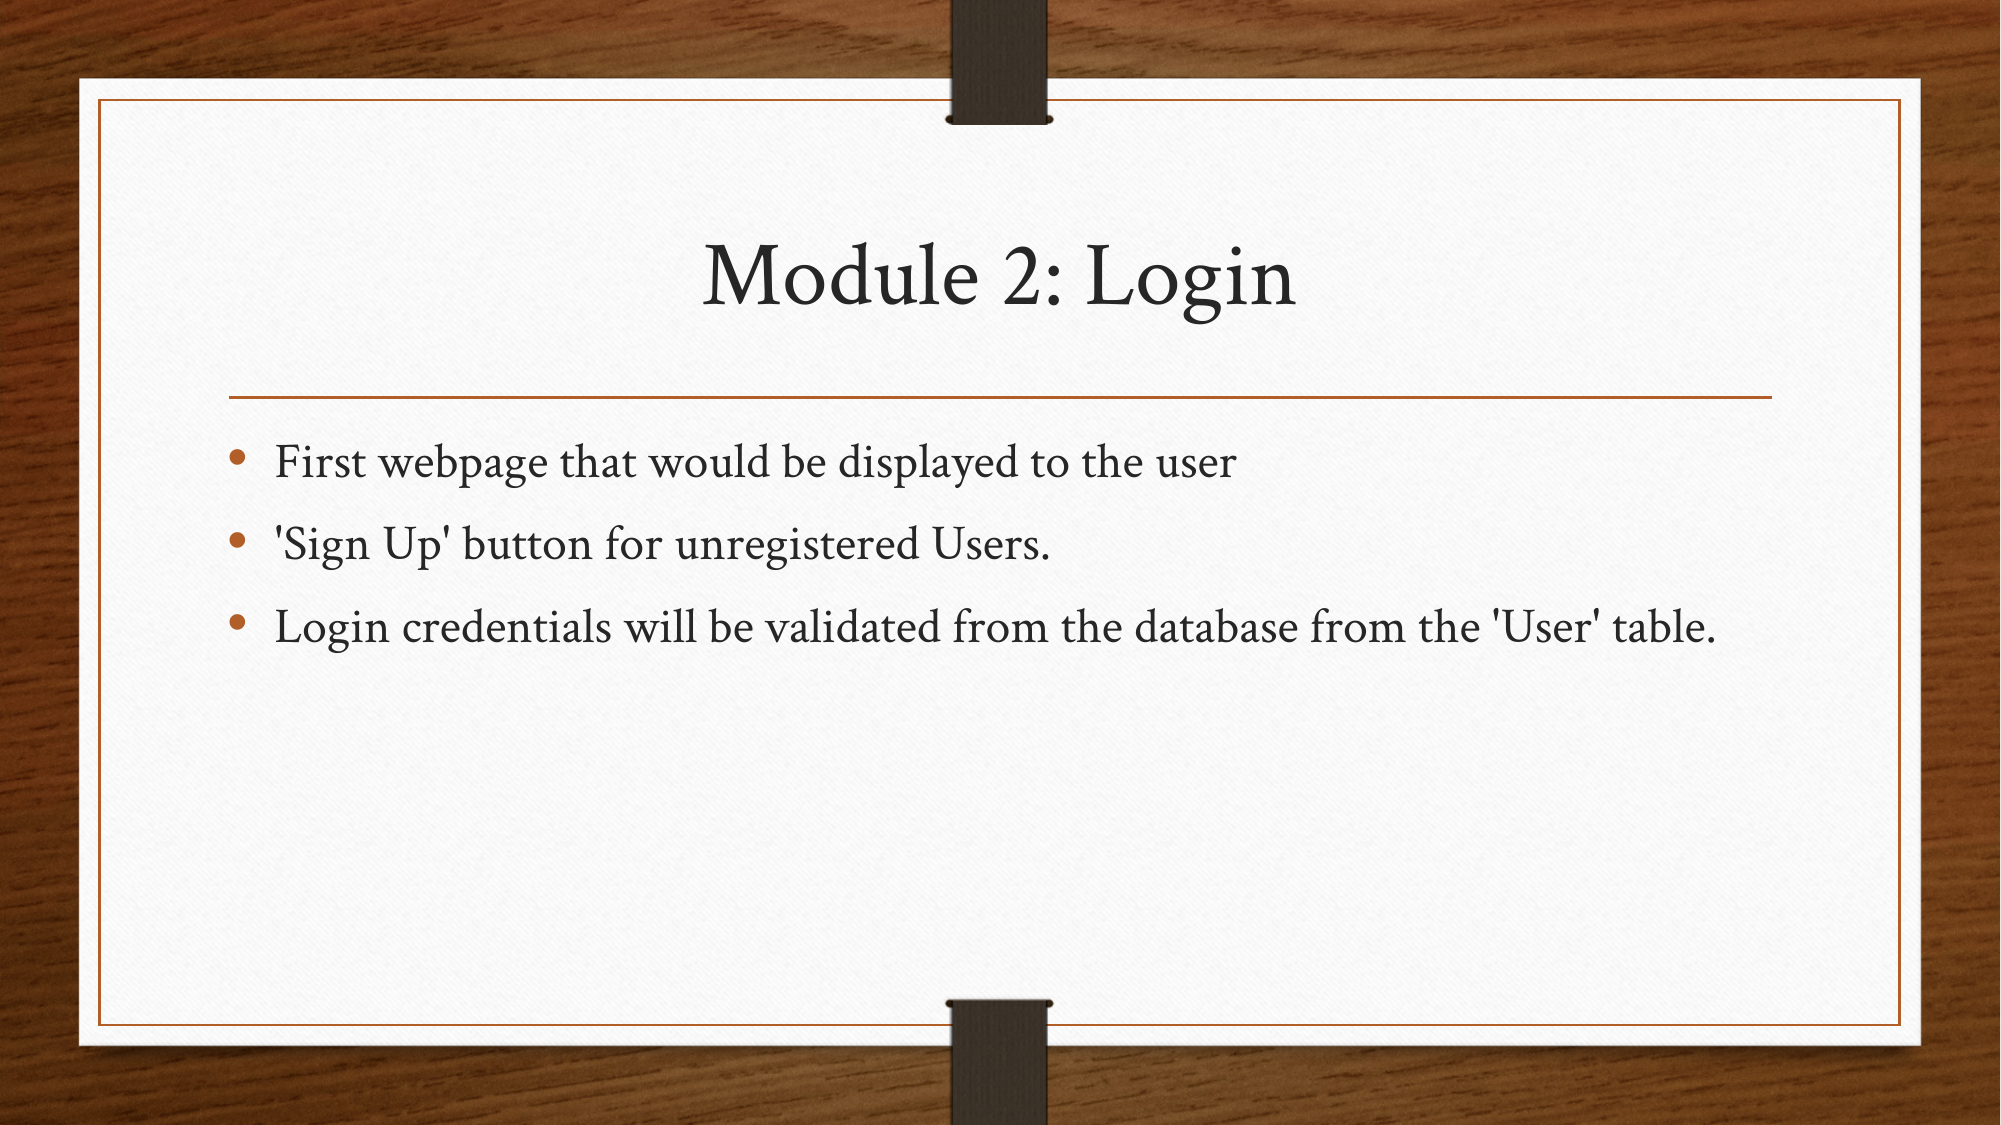

# Module 2: Login
First webpage that would be displayed to the user
'Sign Up' button for unregistered Users.
Login credentials will be validated from the database from the 'User' table.